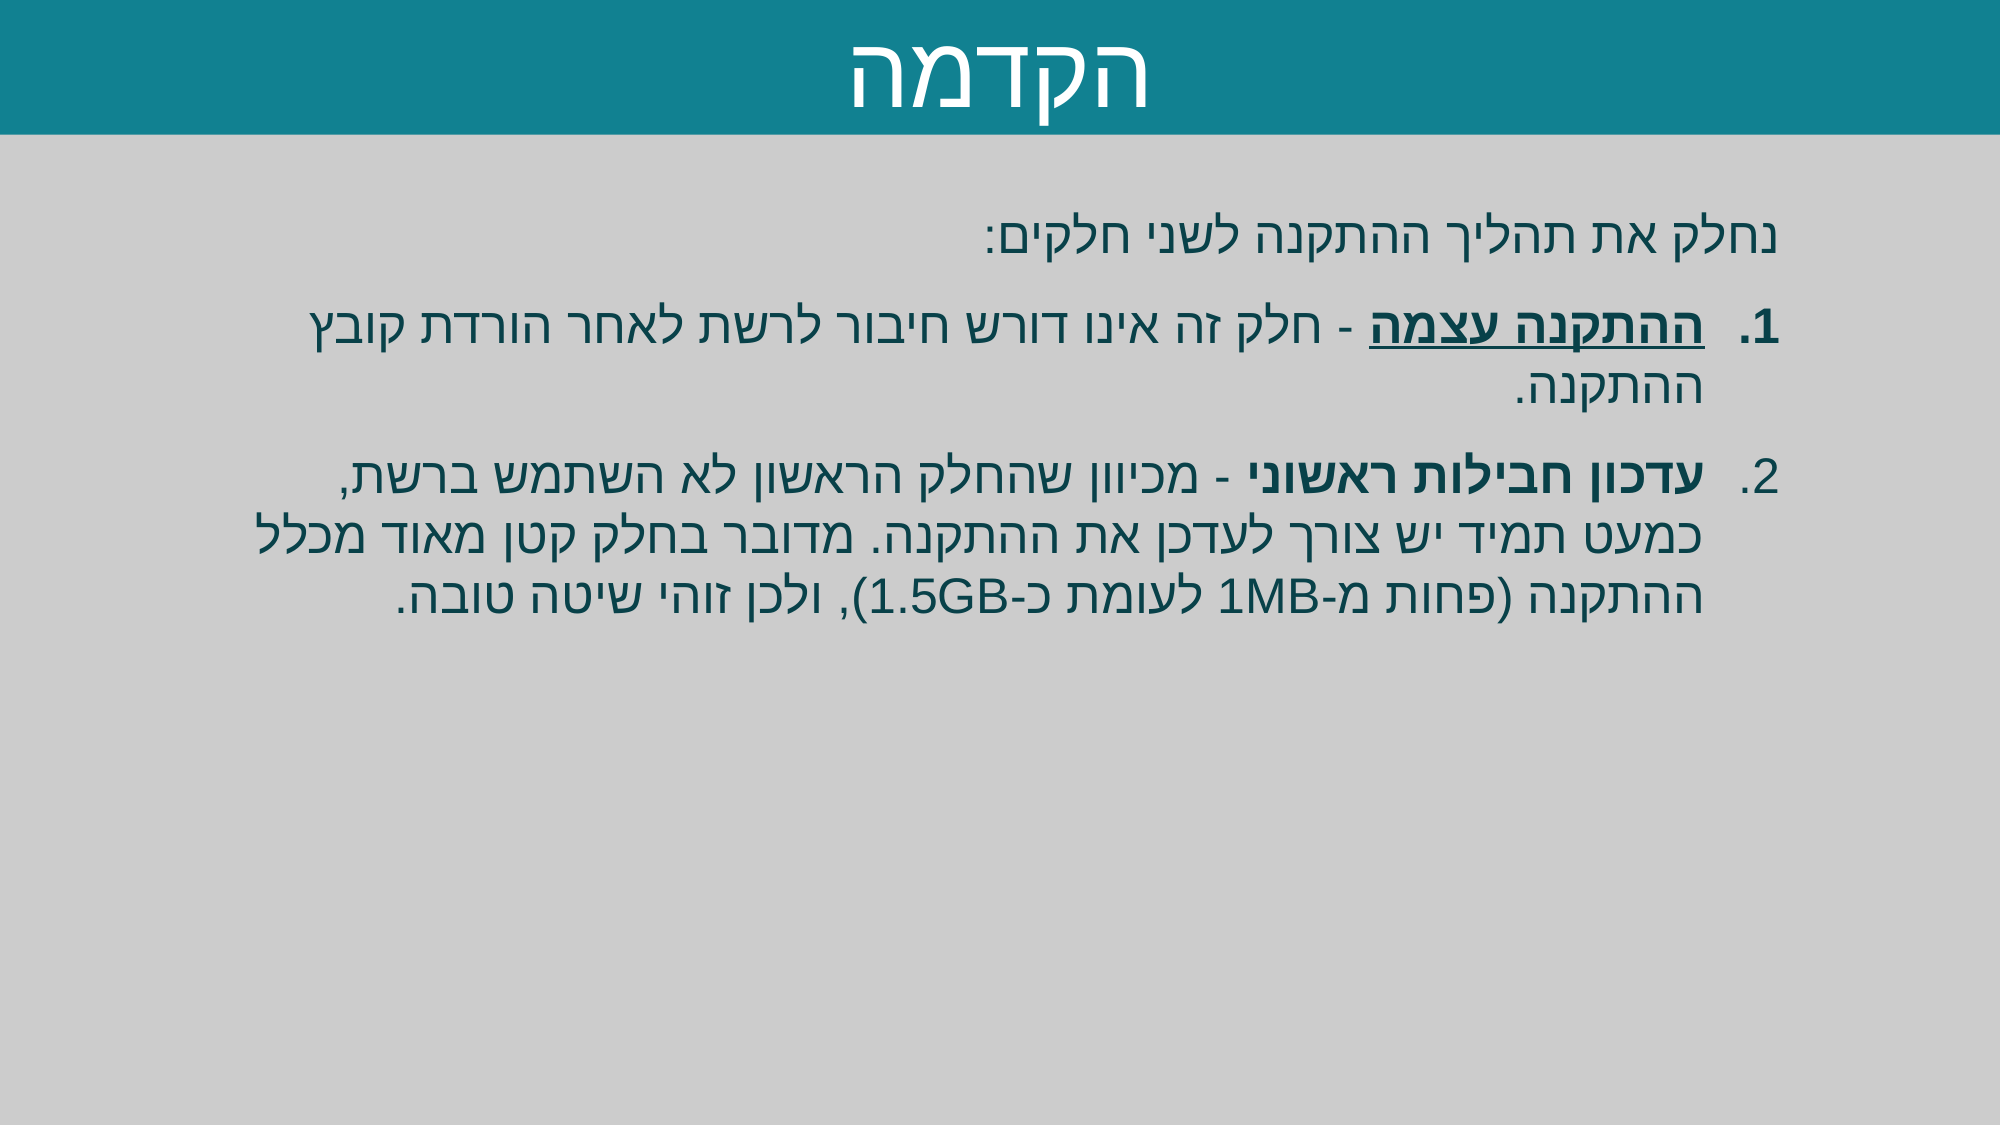

הקדמה

נחלק את תהליך ההתקנה לשני חלקים:

ההתקנה עצמה - חלק זה אינו דורש חיבור לרשת לאחר הורדת קובץ ההתקנה.

עדכון חבילות ראשוני - מכיוון שהחלק הראשון לא השתמש ברשת, כמעט תמיד יש צורך לעדכן את ההתקנה. מדובר בחלק קטן מאוד מכלל ההתקנה (פחות מ-1MB לעומת כ-1.5GB), ולכן זוהי שיטה טובה.